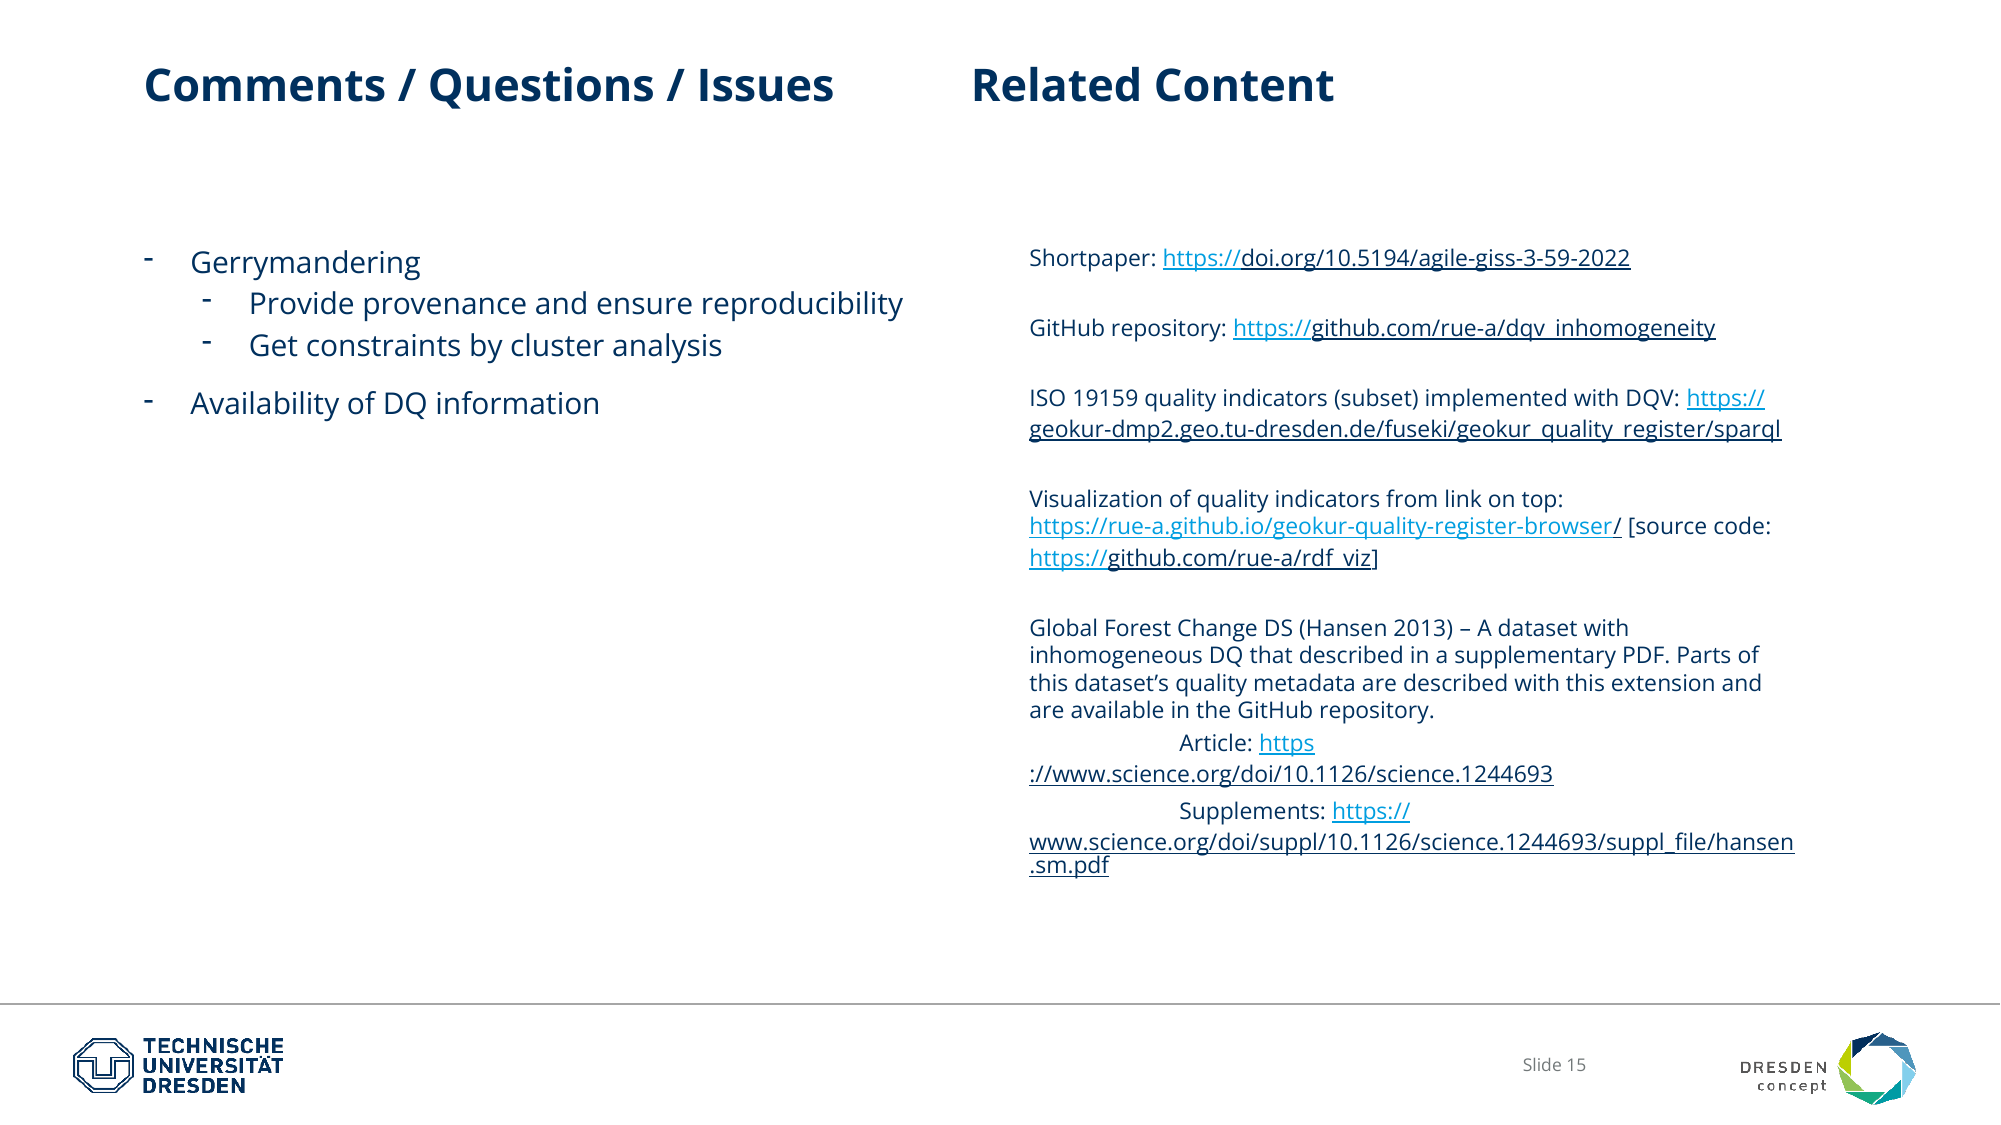

# Comments / Questions / Issues
Related Content
Gerrymandering
Provide provenance and ensure reproducibility
Get constraints by cluster analysis
Availability of DQ information

Shortpaper: https://doi.org/10.5194/agile-giss-3-59-2022

GitHub repository: https://github.com/rue-a/dqv_inhomogeneity

ISO 19159 quality indicators (subset) implemented with DQV: https://geokur-dmp2.geo.tu-dresden.de/fuseki/geokur_quality_register/sparql

Visualization of quality indicators from link on top: https://rue-a.github.io/geokur-quality-register-browser/ [source code: https://github.com/rue-a/rdf_viz]

Global Forest Change DS (Hansen 2013) – A dataset with inhomogeneous DQ that described in a supplementary PDF. Parts of this dataset’s quality metadata are described with this extension and are available in the GitHub repository.
	Article: https://www.science.org/doi/10.1126/science.1244693
	Supplements: https://www.science.org/doi/suppl/10.1126/science.1244693/suppl_file/hansen.sm.pdf